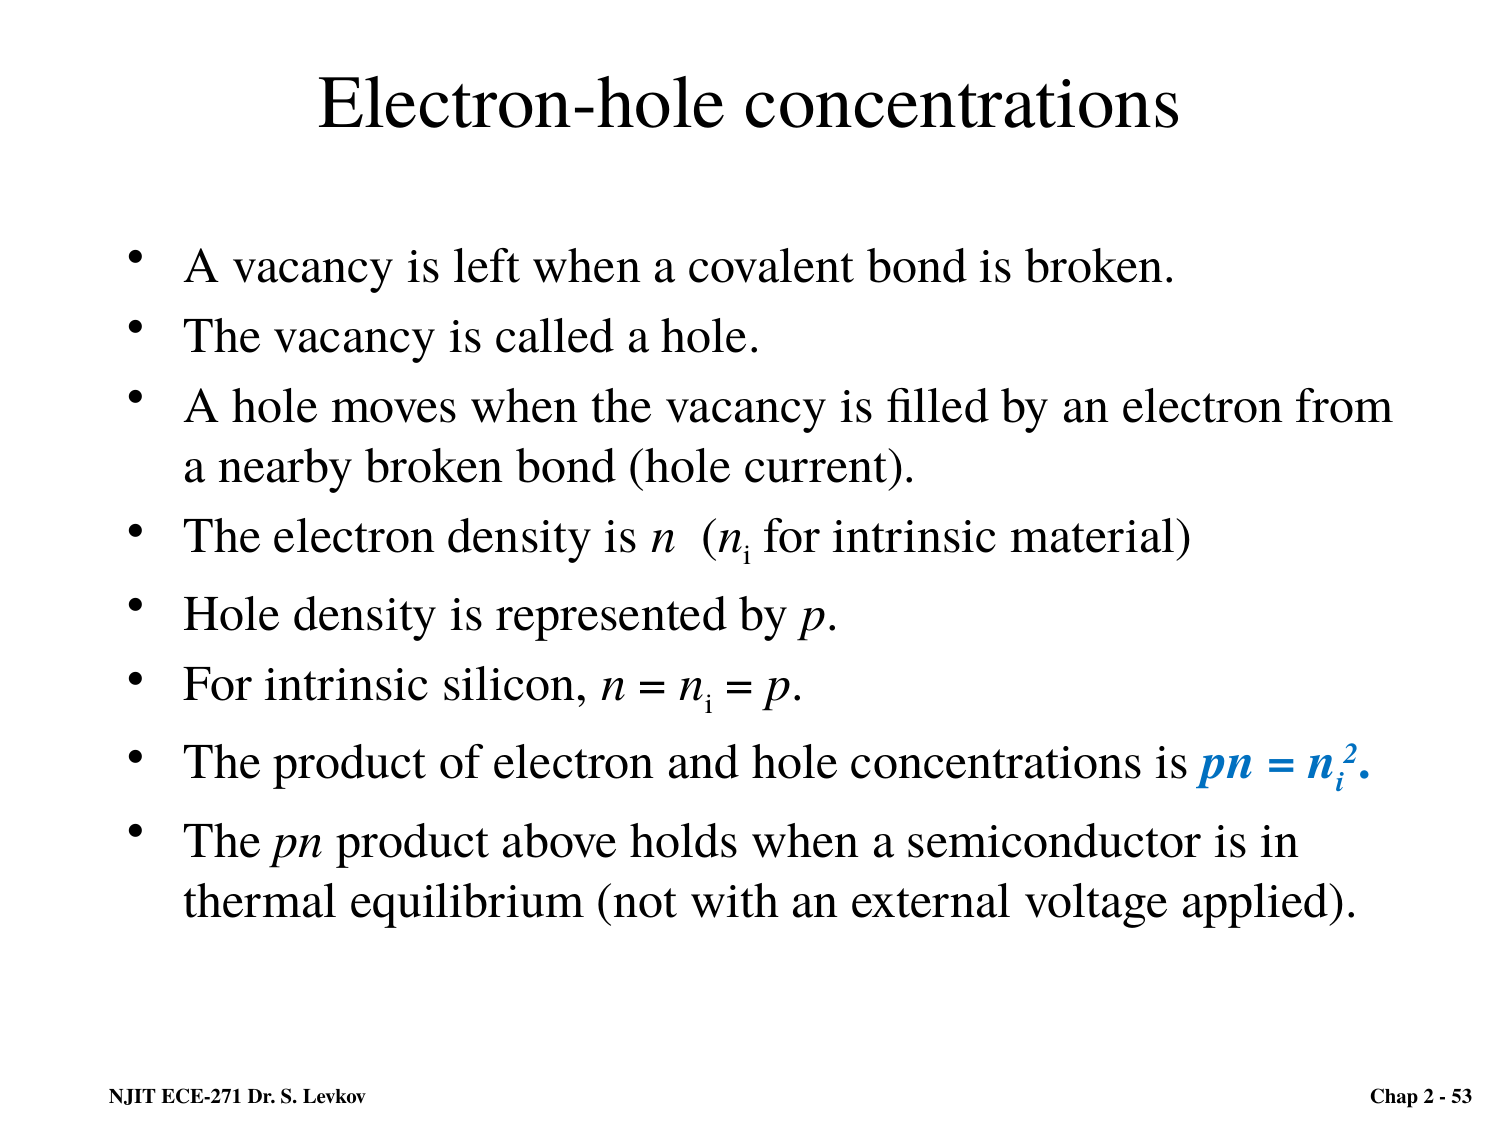

# Electron-hole concentrations
A vacancy is left when a covalent bond is broken.
The vacancy is called a hole.
A hole moves when the vacancy is filled by an electron from a nearby broken bond (hole current).
The electron density is n  (ni for intrinsic material)
Hole density is represented by p.
For intrinsic silicon, n = ni = p.
The product of electron and hole concentrations is pn = ni2.
The pn product above holds when a semiconductor is in thermal equilibrium (not with an external voltage applied).

NJIT ECE-271 Dr. S. Levkov
 Chap 2 - 53